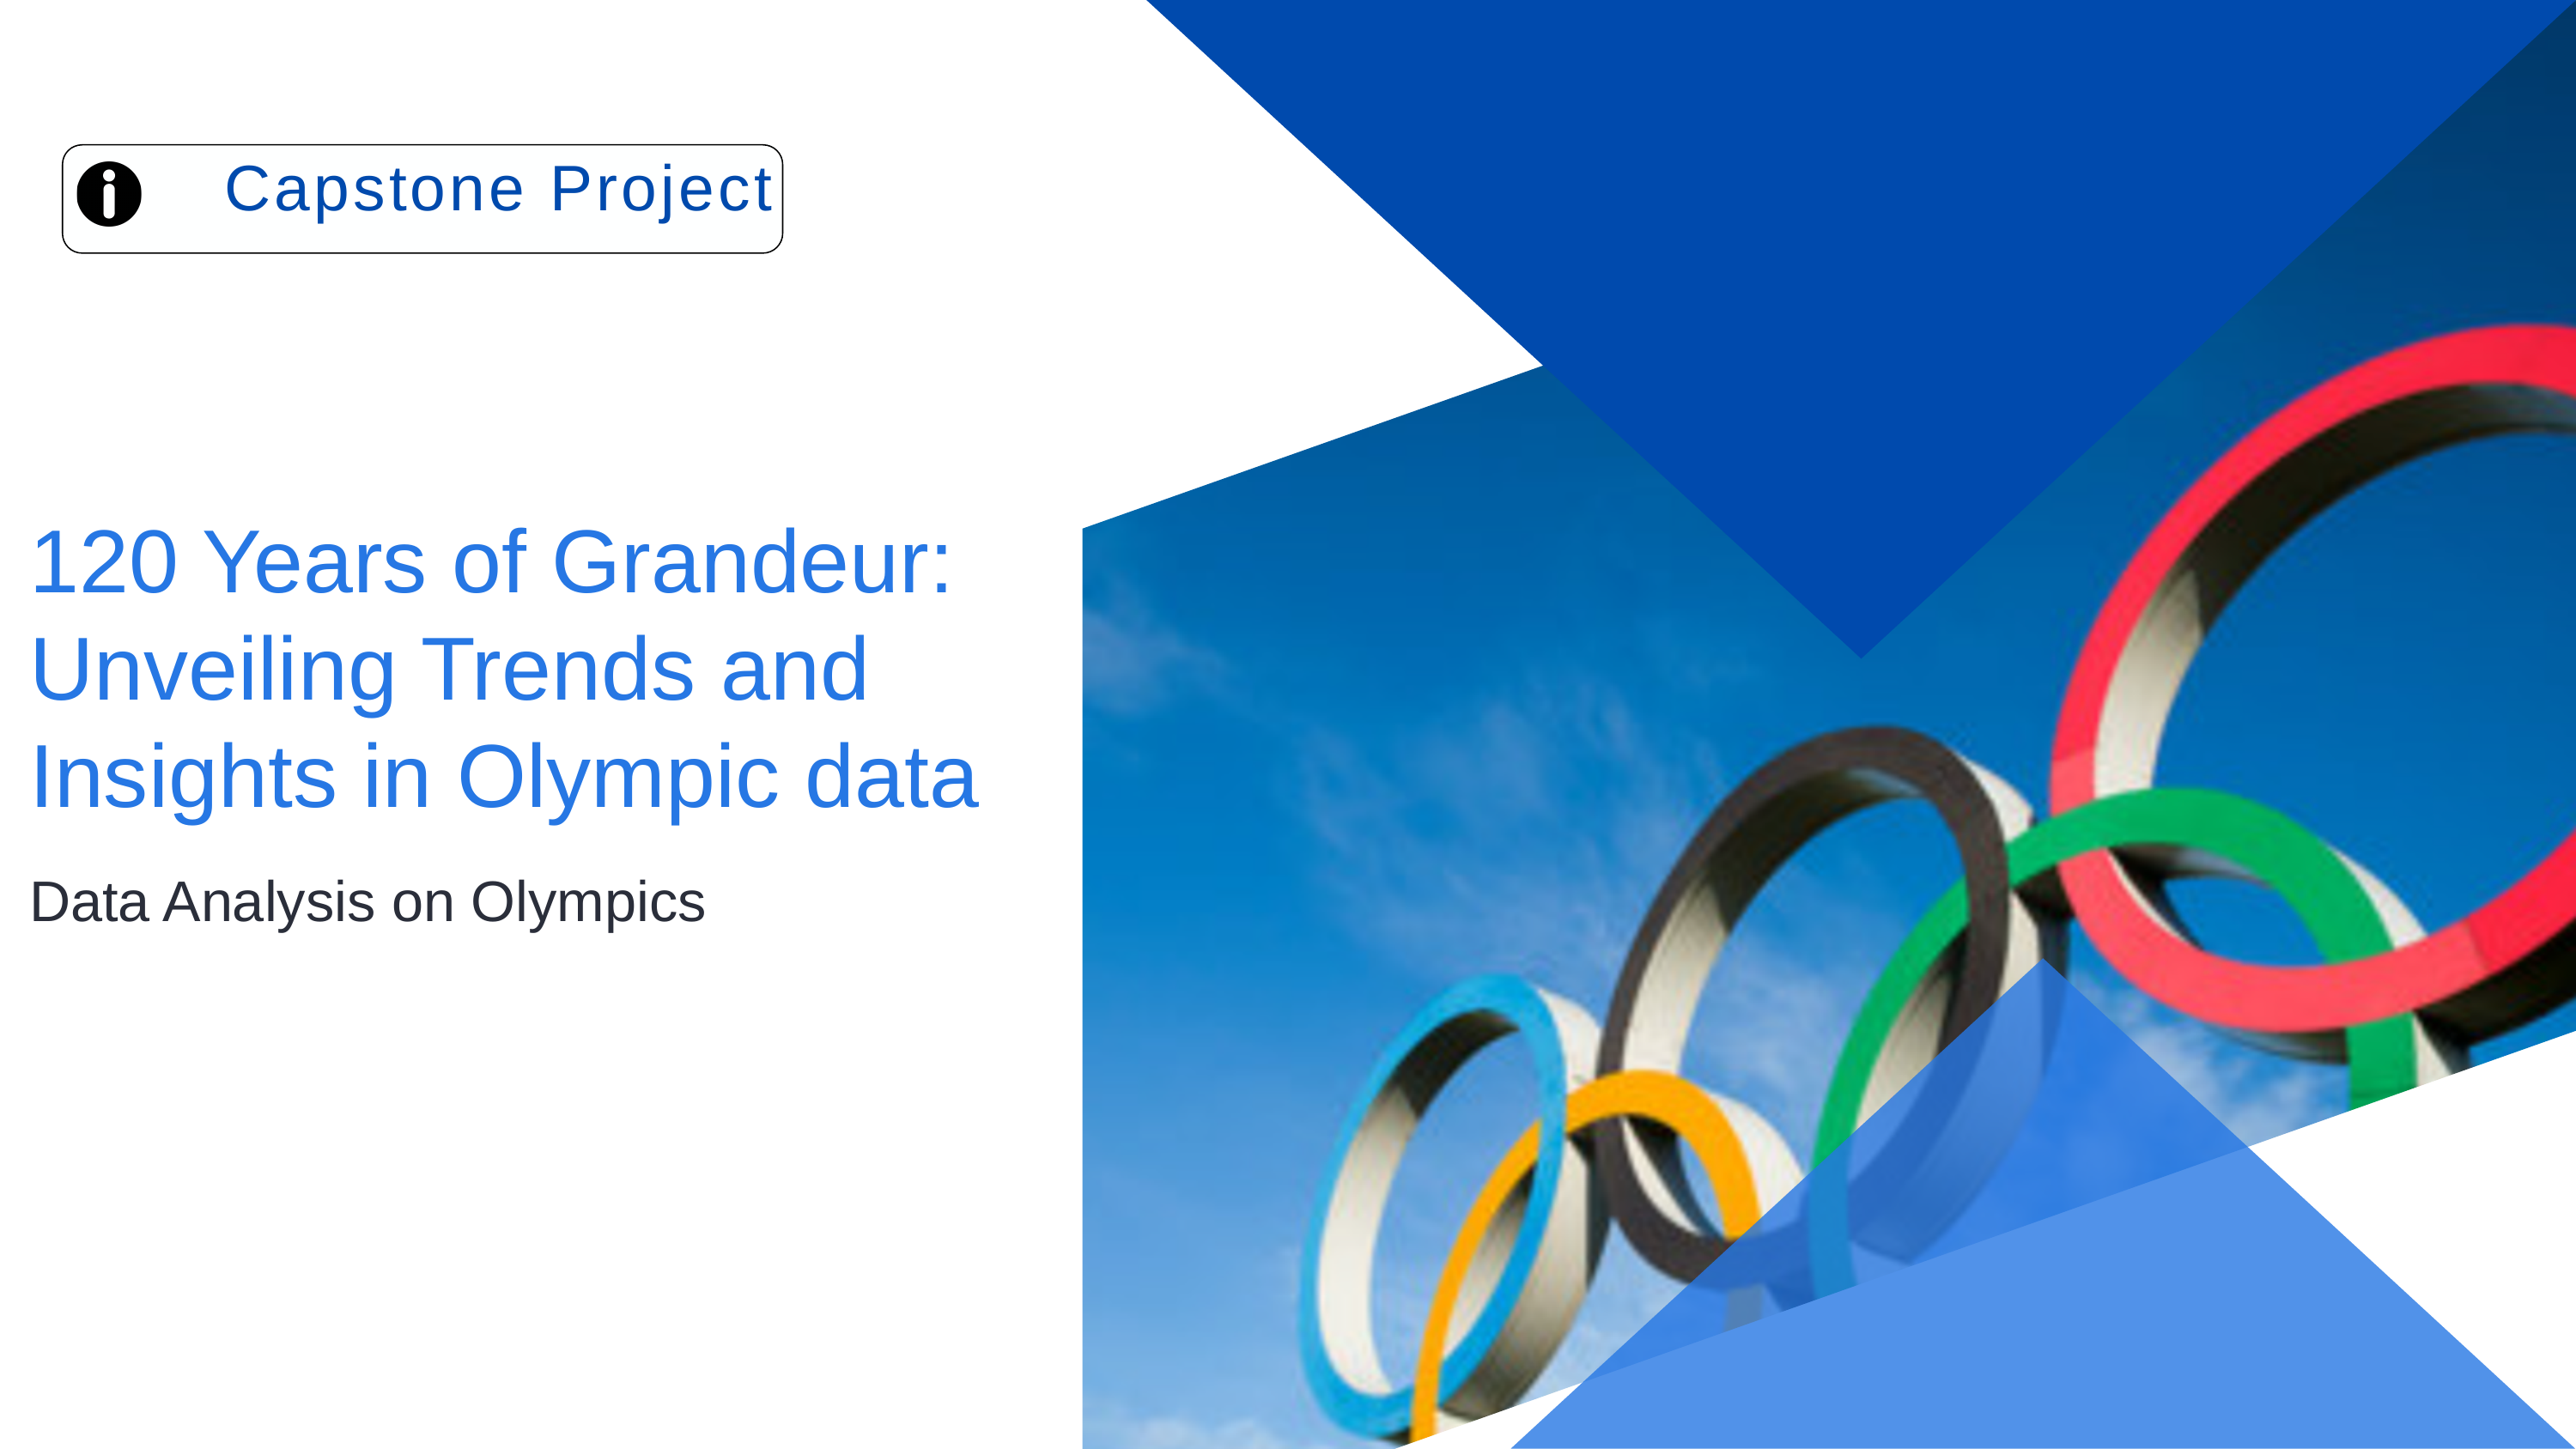

Capstone Project

120 Years of Grandeur: Unveiling Trends and Insights in Olympic data
Data Analysis on Olympics